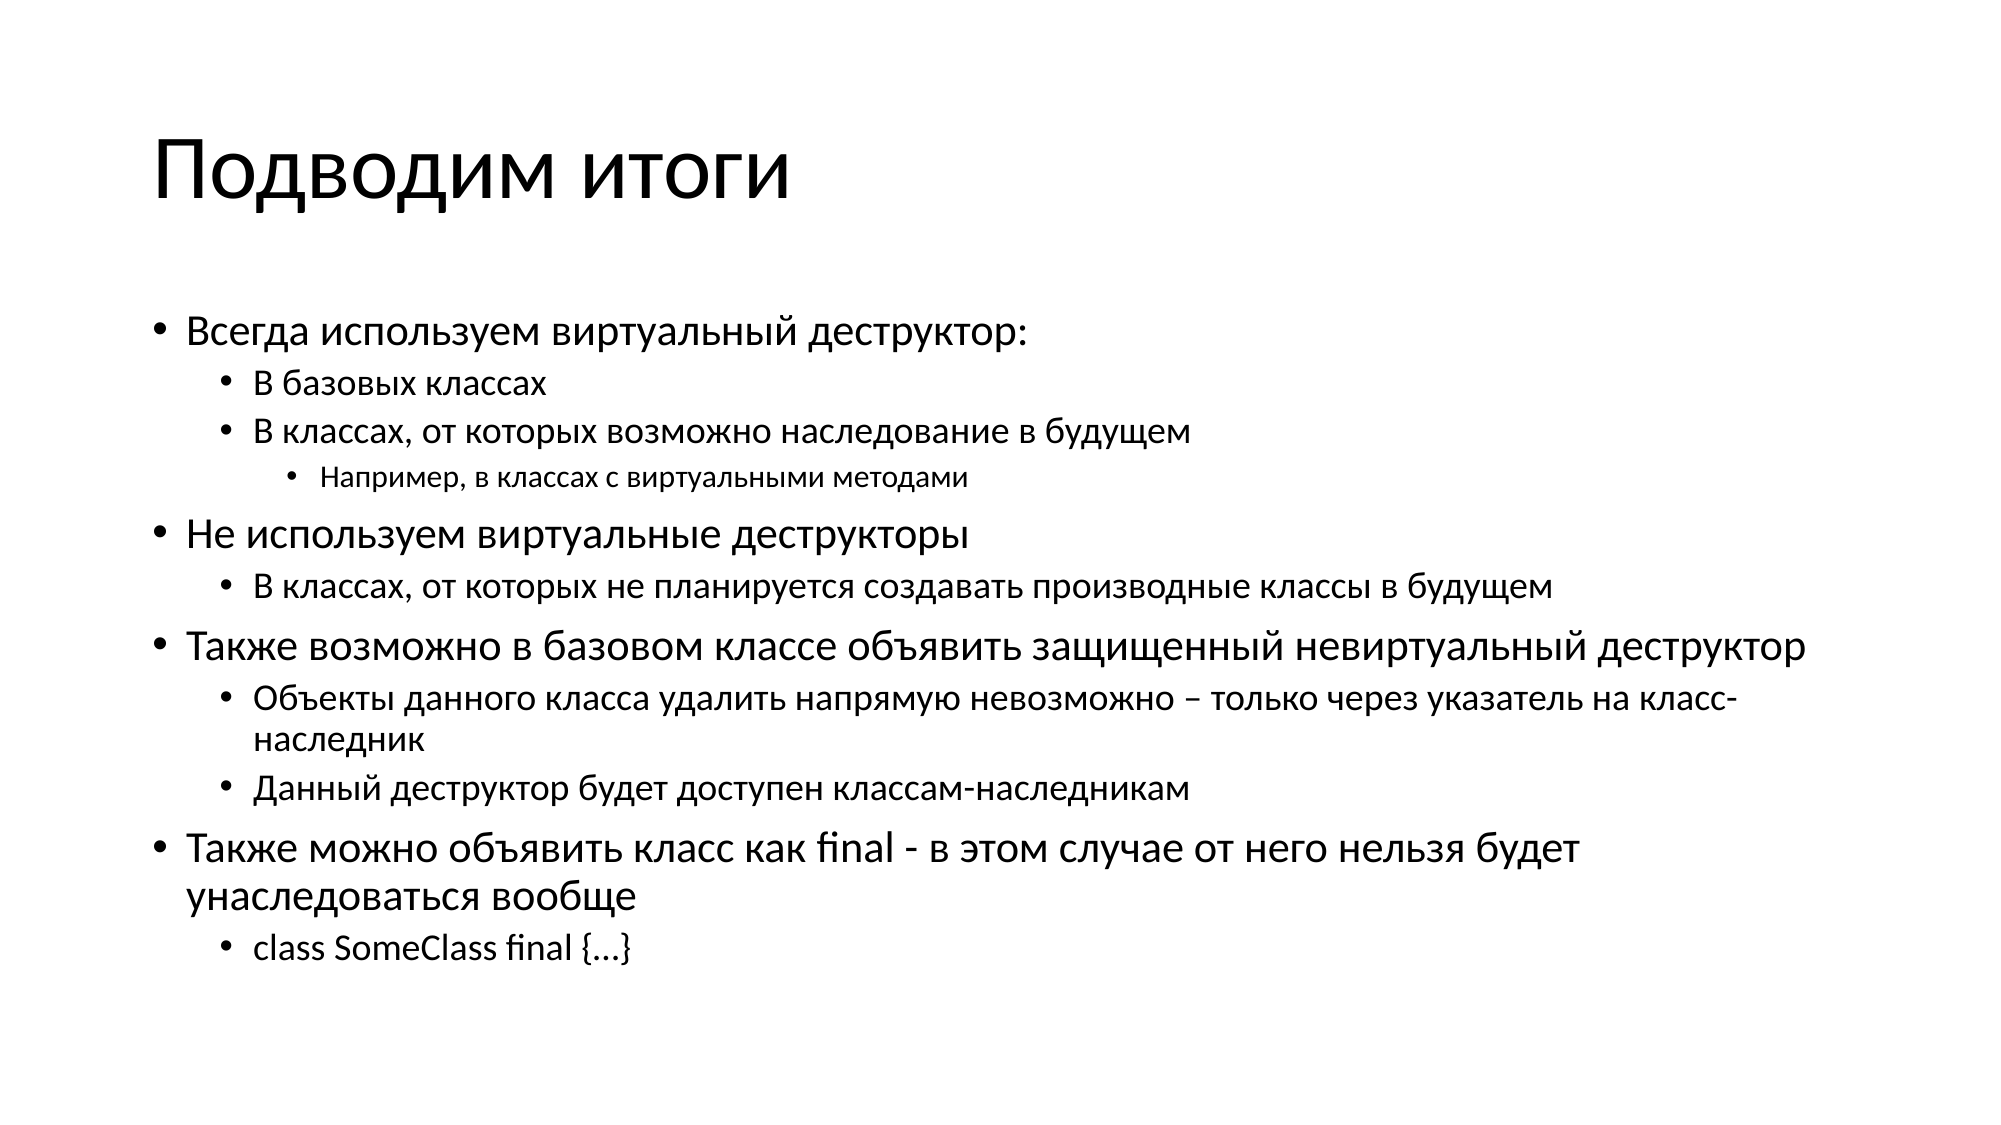

# Подводим итоги
Всегда используем виртуальный деструктор:
В базовых классах
В классах, от которых возможно наследование в будущем
Например, в классах с виртуальными методами
Не используем виртуальные деструкторы
В классах, от которых не планируется создавать производные классы в будущем
Также возможно в базовом классе объявить защищенный невиртуальный деструктор
Объекты данного класса удалить напрямую невозможно – только через указатель на класс-наследник
Данный деструктор будет доступен классам-наследникам
Также можно объявить класс как final - в этом случае от него нельзя будет унаследоваться вообще
class SomeClass final {…}